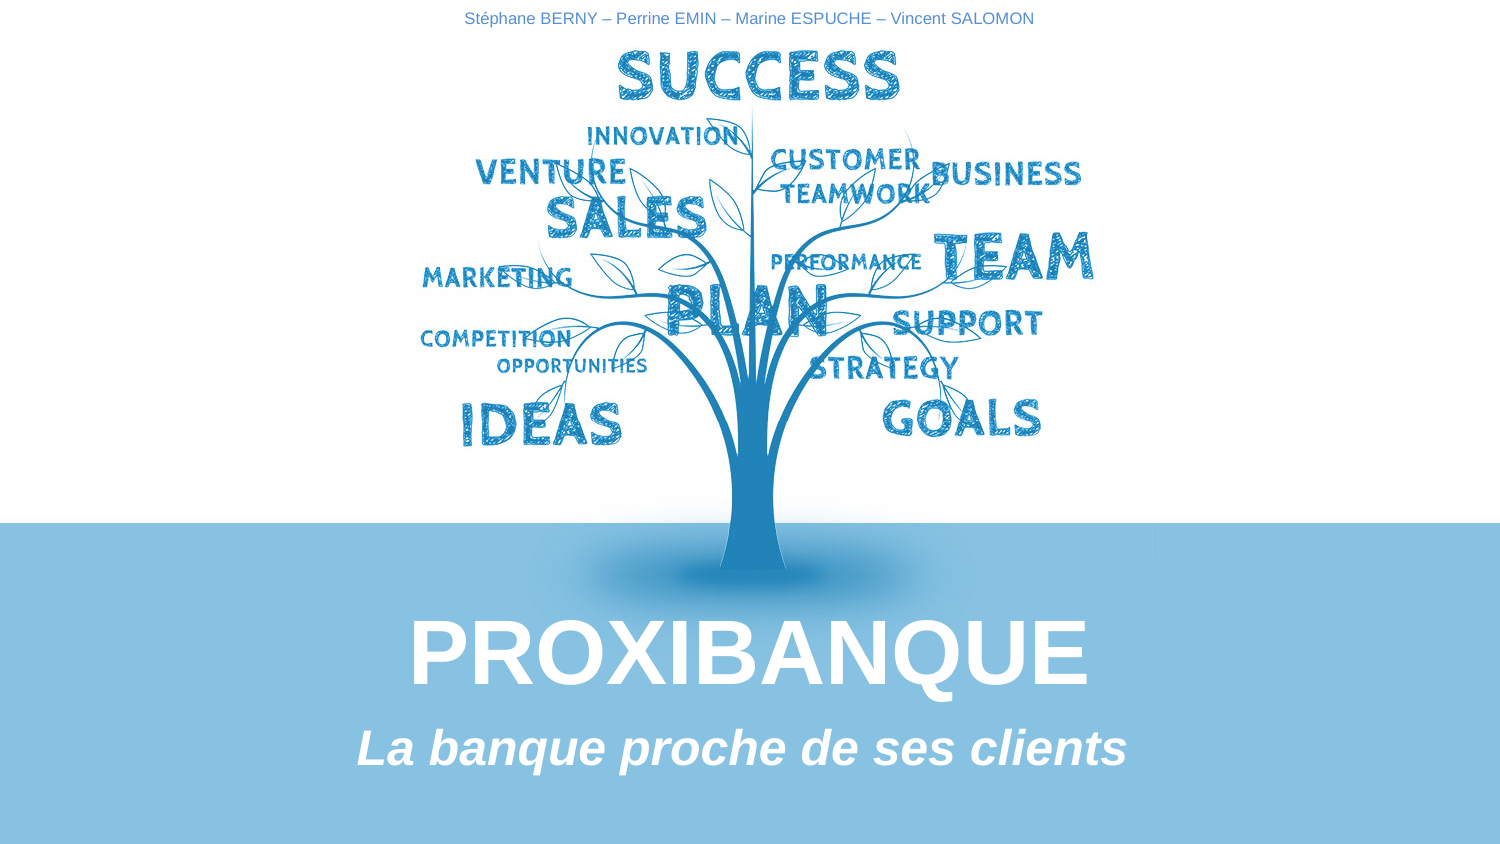

Stéphane BERNY – Perrine EMIN – Marine ESPUCHE – Vincent SALOMON
PROXIBANQUE
La banque proche de ses clients